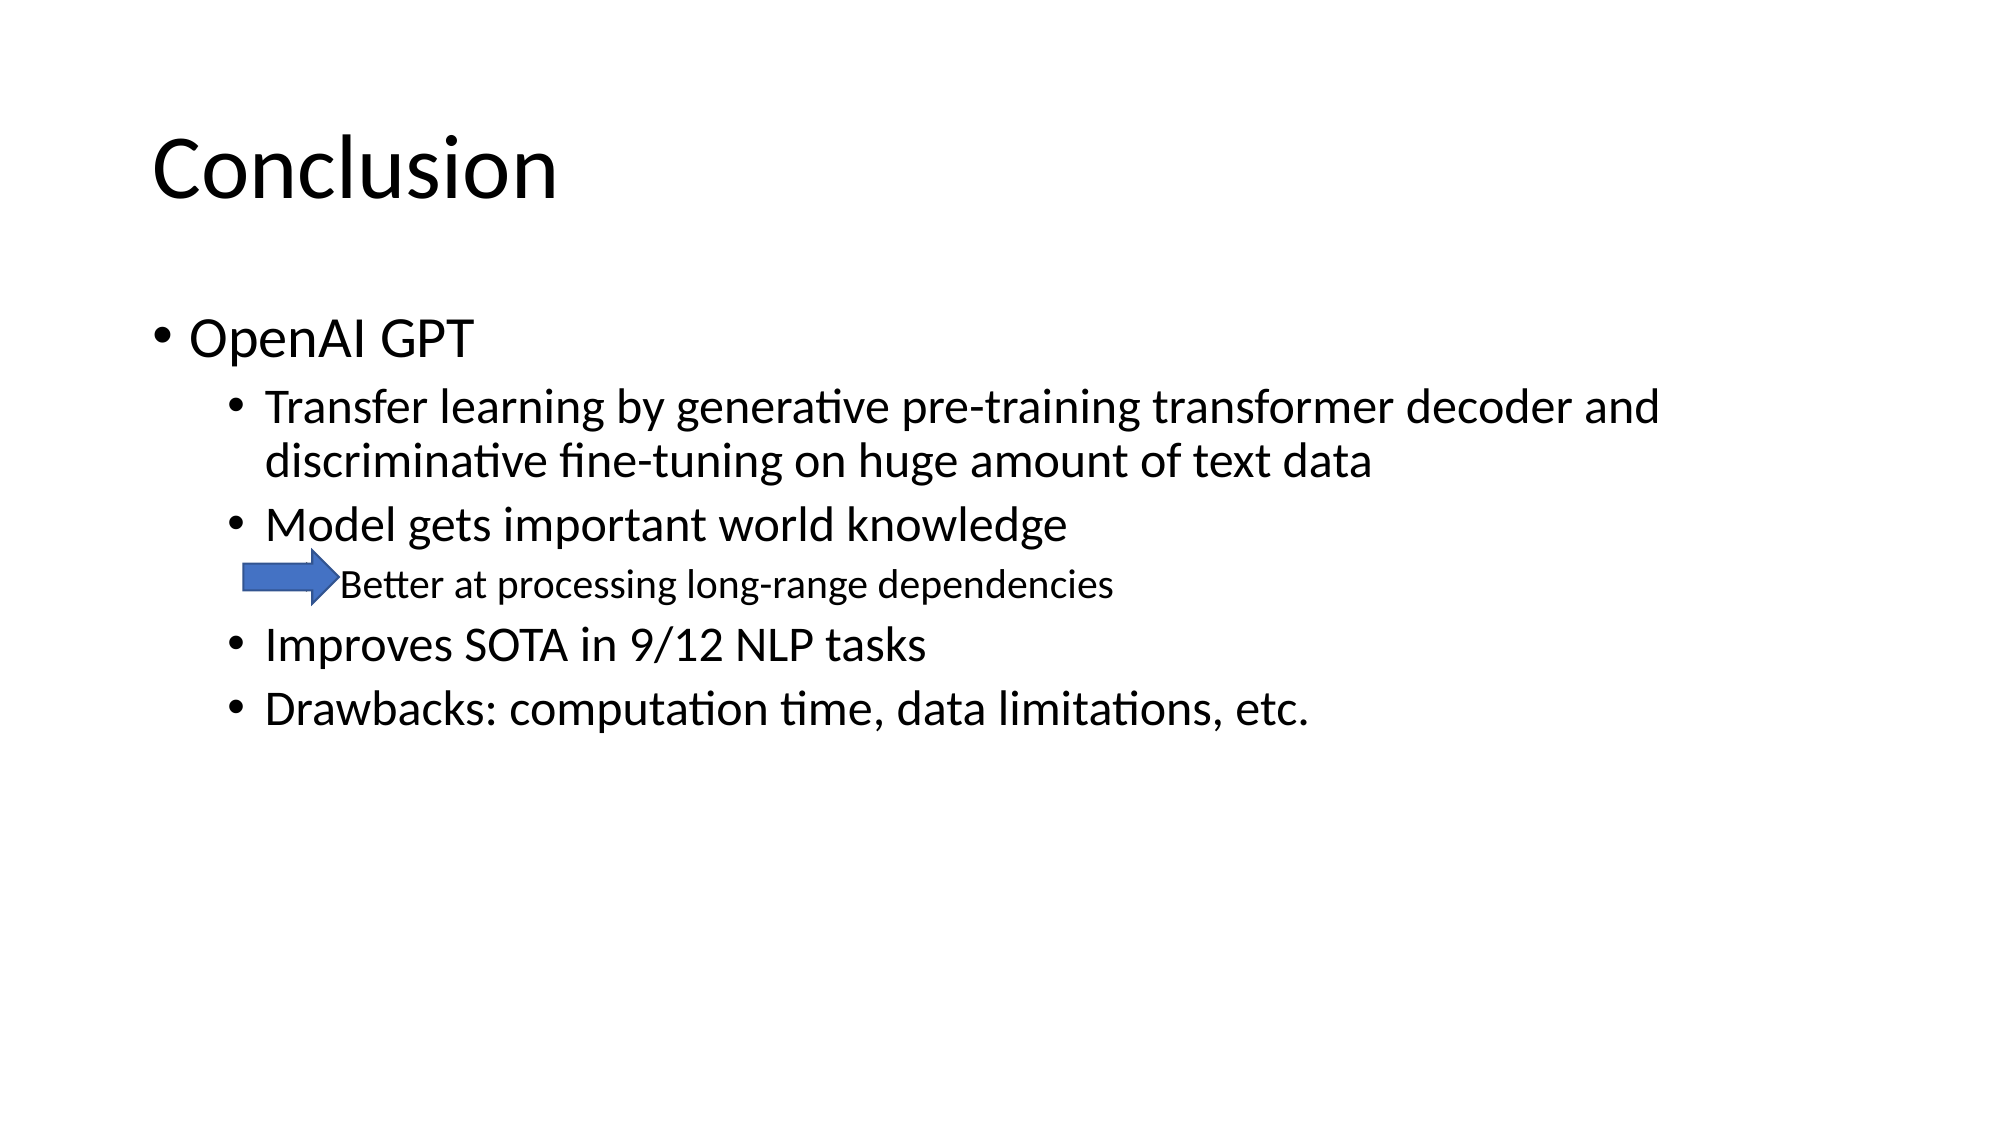

# Conclusion
OpenAI GPT
Transfer learning by generative pre-training transformer decoder and discriminative fine-tuning on huge amount of text data
Model gets important world knowledge
Better at processing long-range dependencies
Improves SOTA in 9/12 NLP tasks
Drawbacks: computation time, data limitations, etc.